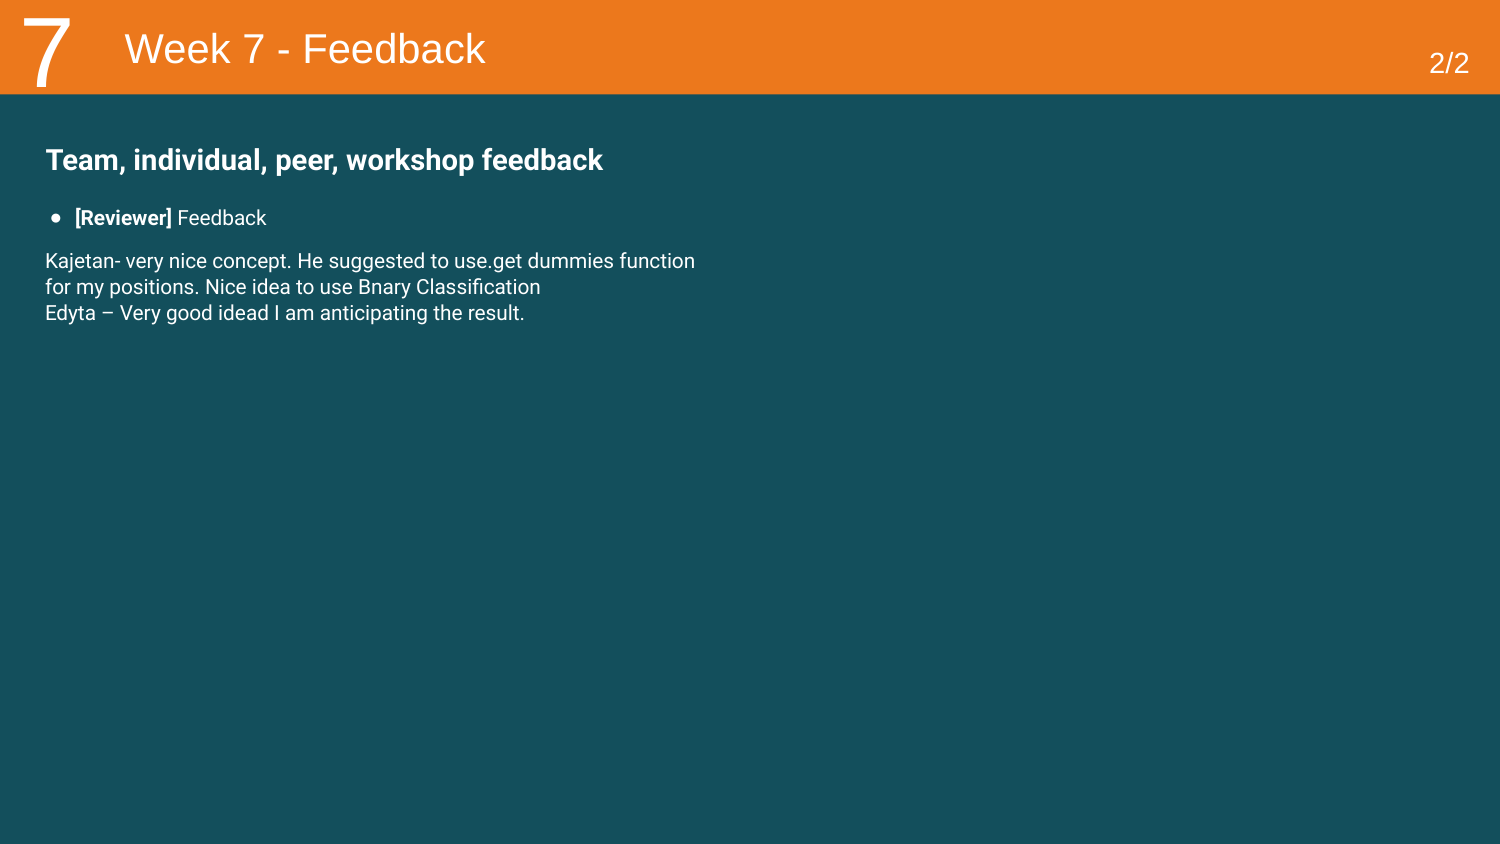

7
# Week 7 - Feedback
2/2
Team, individual, peer, workshop feedback
[Reviewer] Feedback
Kajetan- very nice concept. He suggested to use.get dummies function for my positions. Nice idea to use Bnary Classification
Edyta – Very good idead I am anticipating the result.